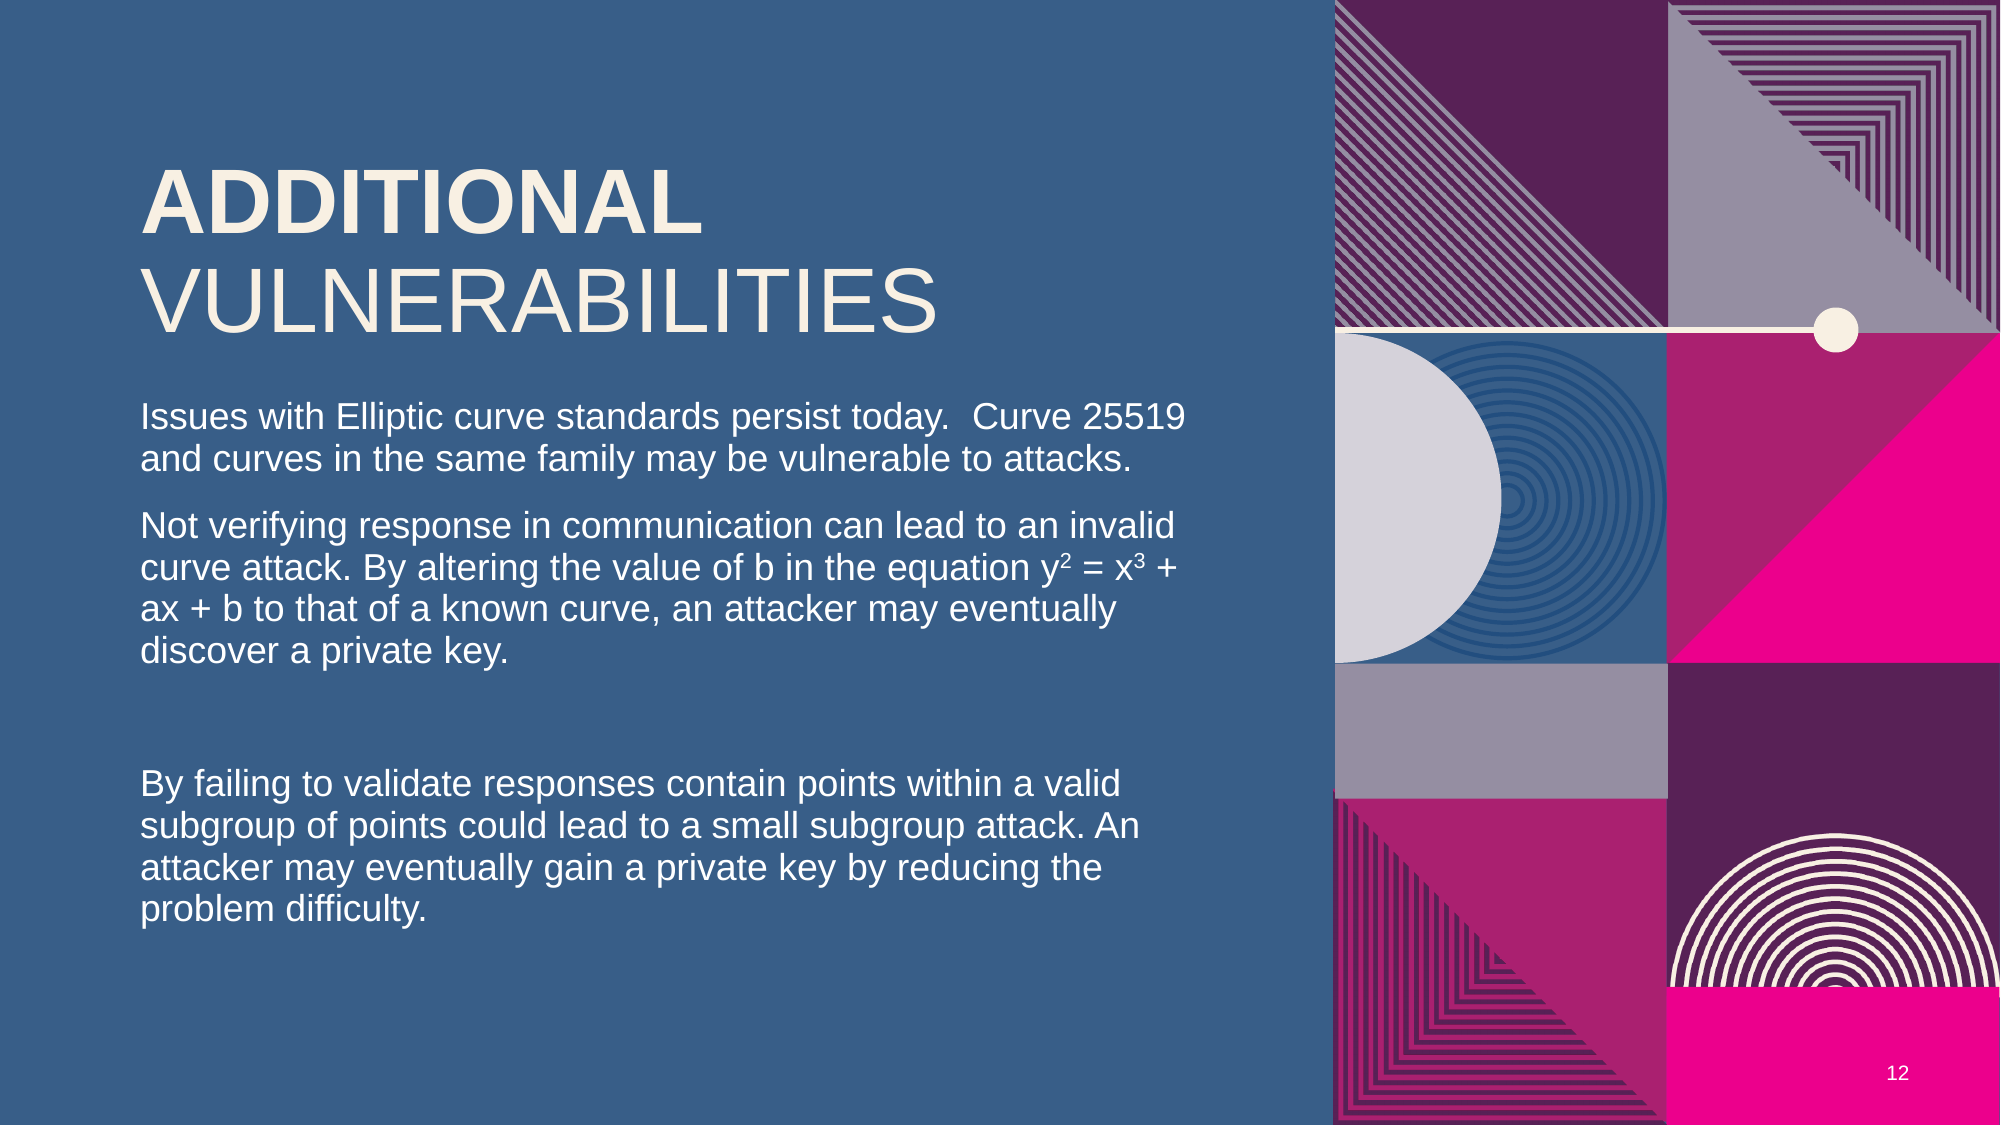

# Additional  vulnerabilities
Issues with Elliptic curve standards persist today.  Curve 25519 and curves in the same family may be vulnerable to attacks.
Not verifying response in communication can lead to an invalid curve attack. By altering the value of b in the equation y2 = x3 + ax + b to that of a known curve, an attacker may eventually discover a private key.

By failing to validate responses contain points within a valid subgroup of points could lead to a small subgroup attack. An attacker may eventually gain a private key by reducing the problem difficulty.

12